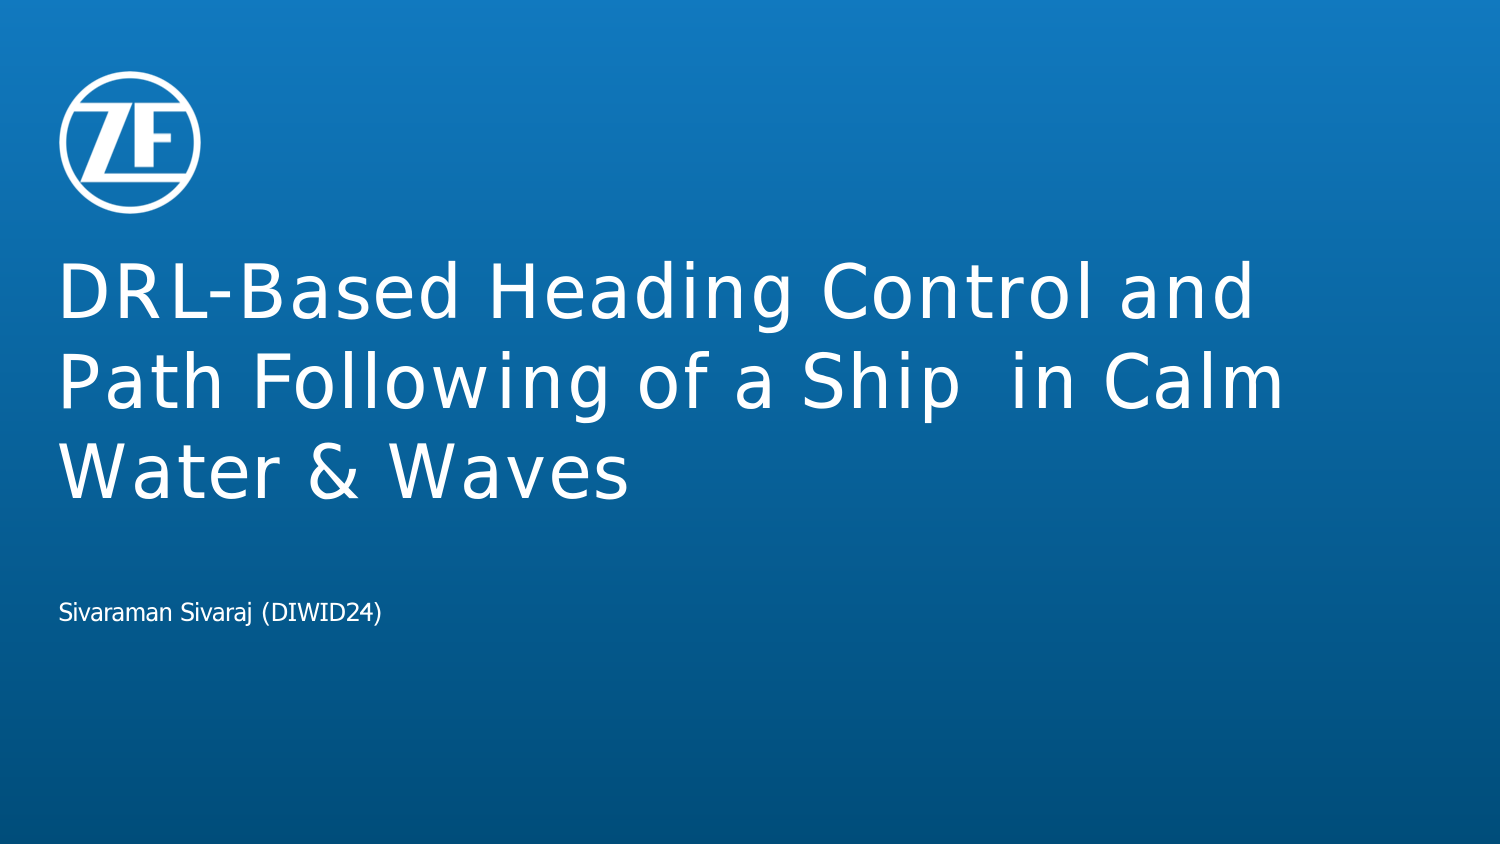

# DRL-Based Heading Control and Path Following of a Ship  in Calm Water & Waves
Sivaraman Sivaraj (DIWID24)